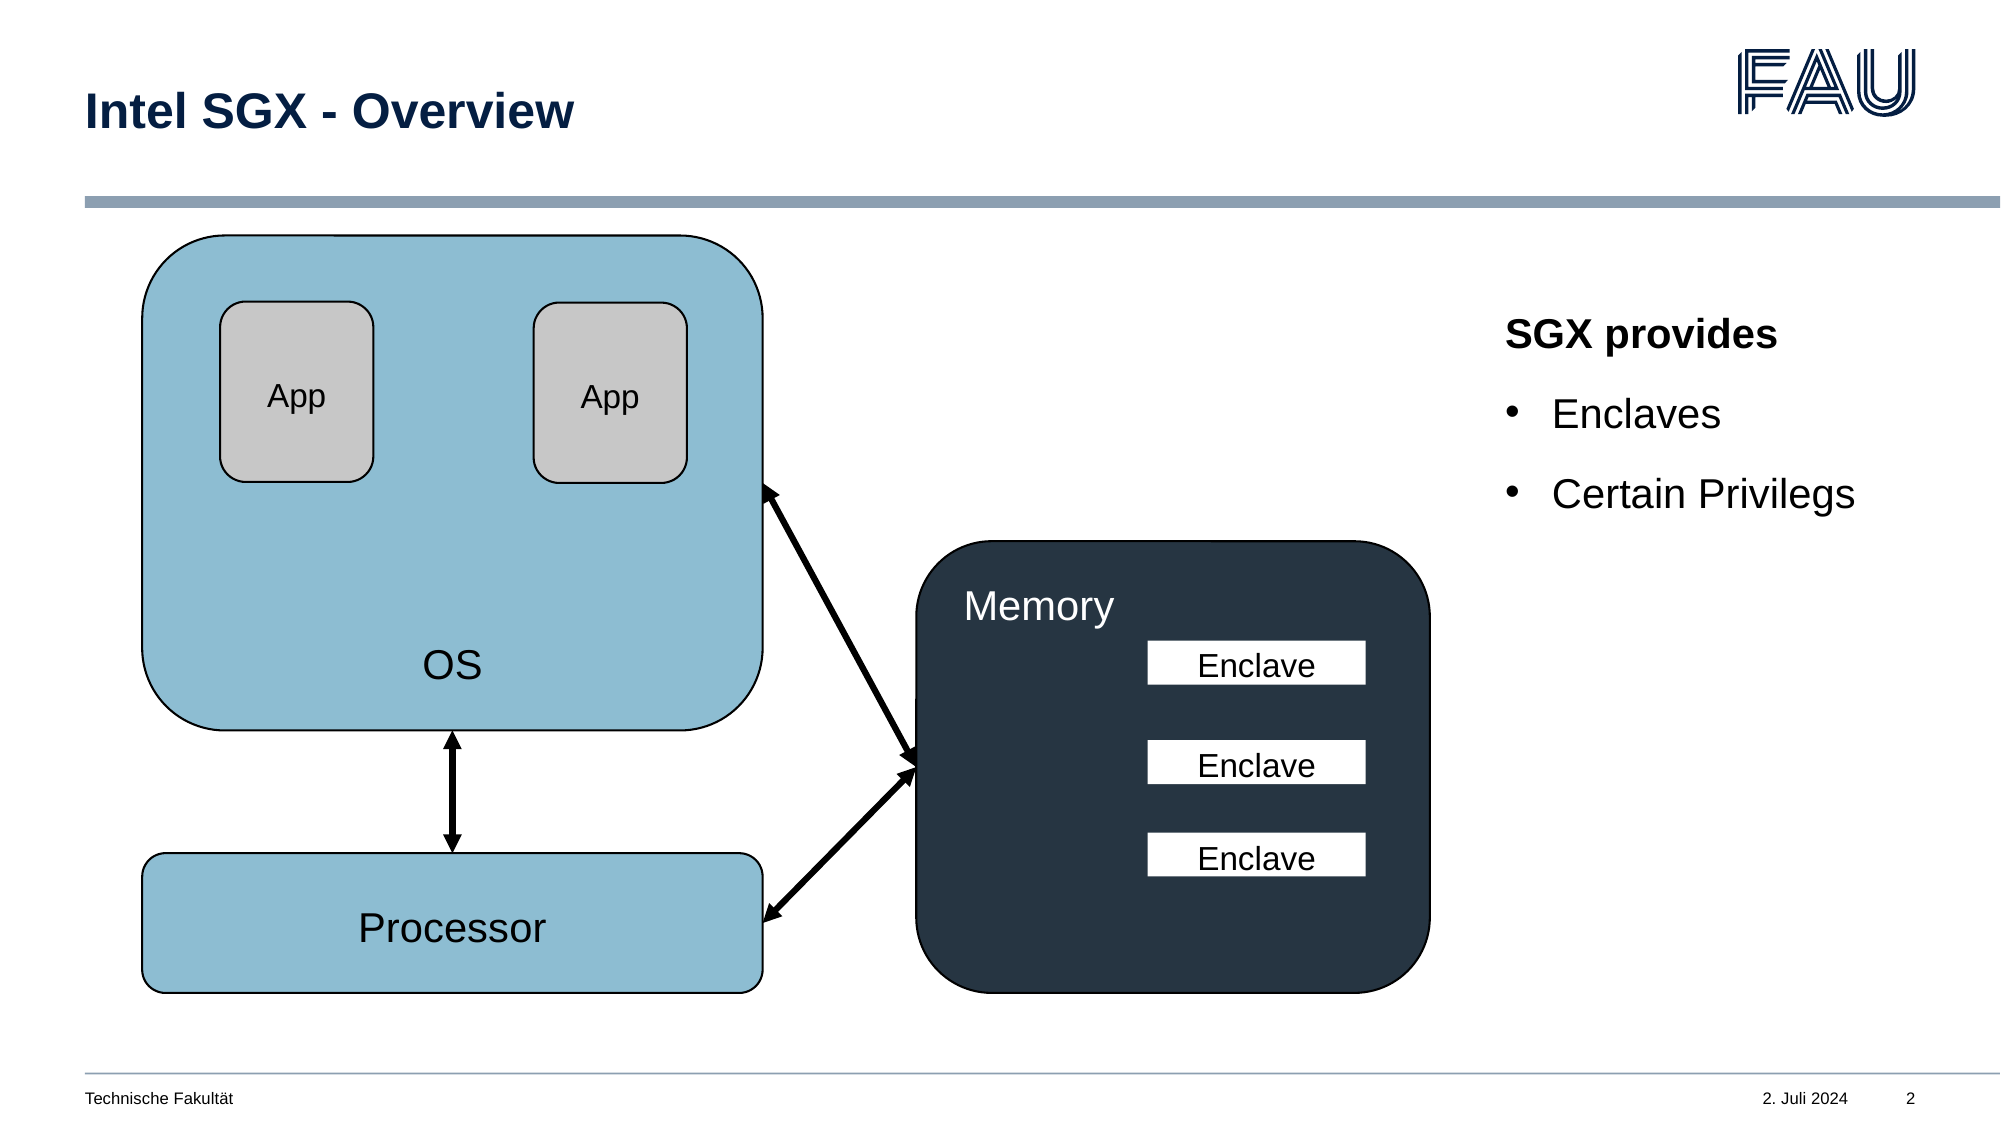

# Intel SGX - Overview

App
SGX provides
Enclaves
Certain Privilegs
App

Memory
OS
Enclave
Enclave
Enclave
Processor
Technische Fakultät
2. Juli 2024
2